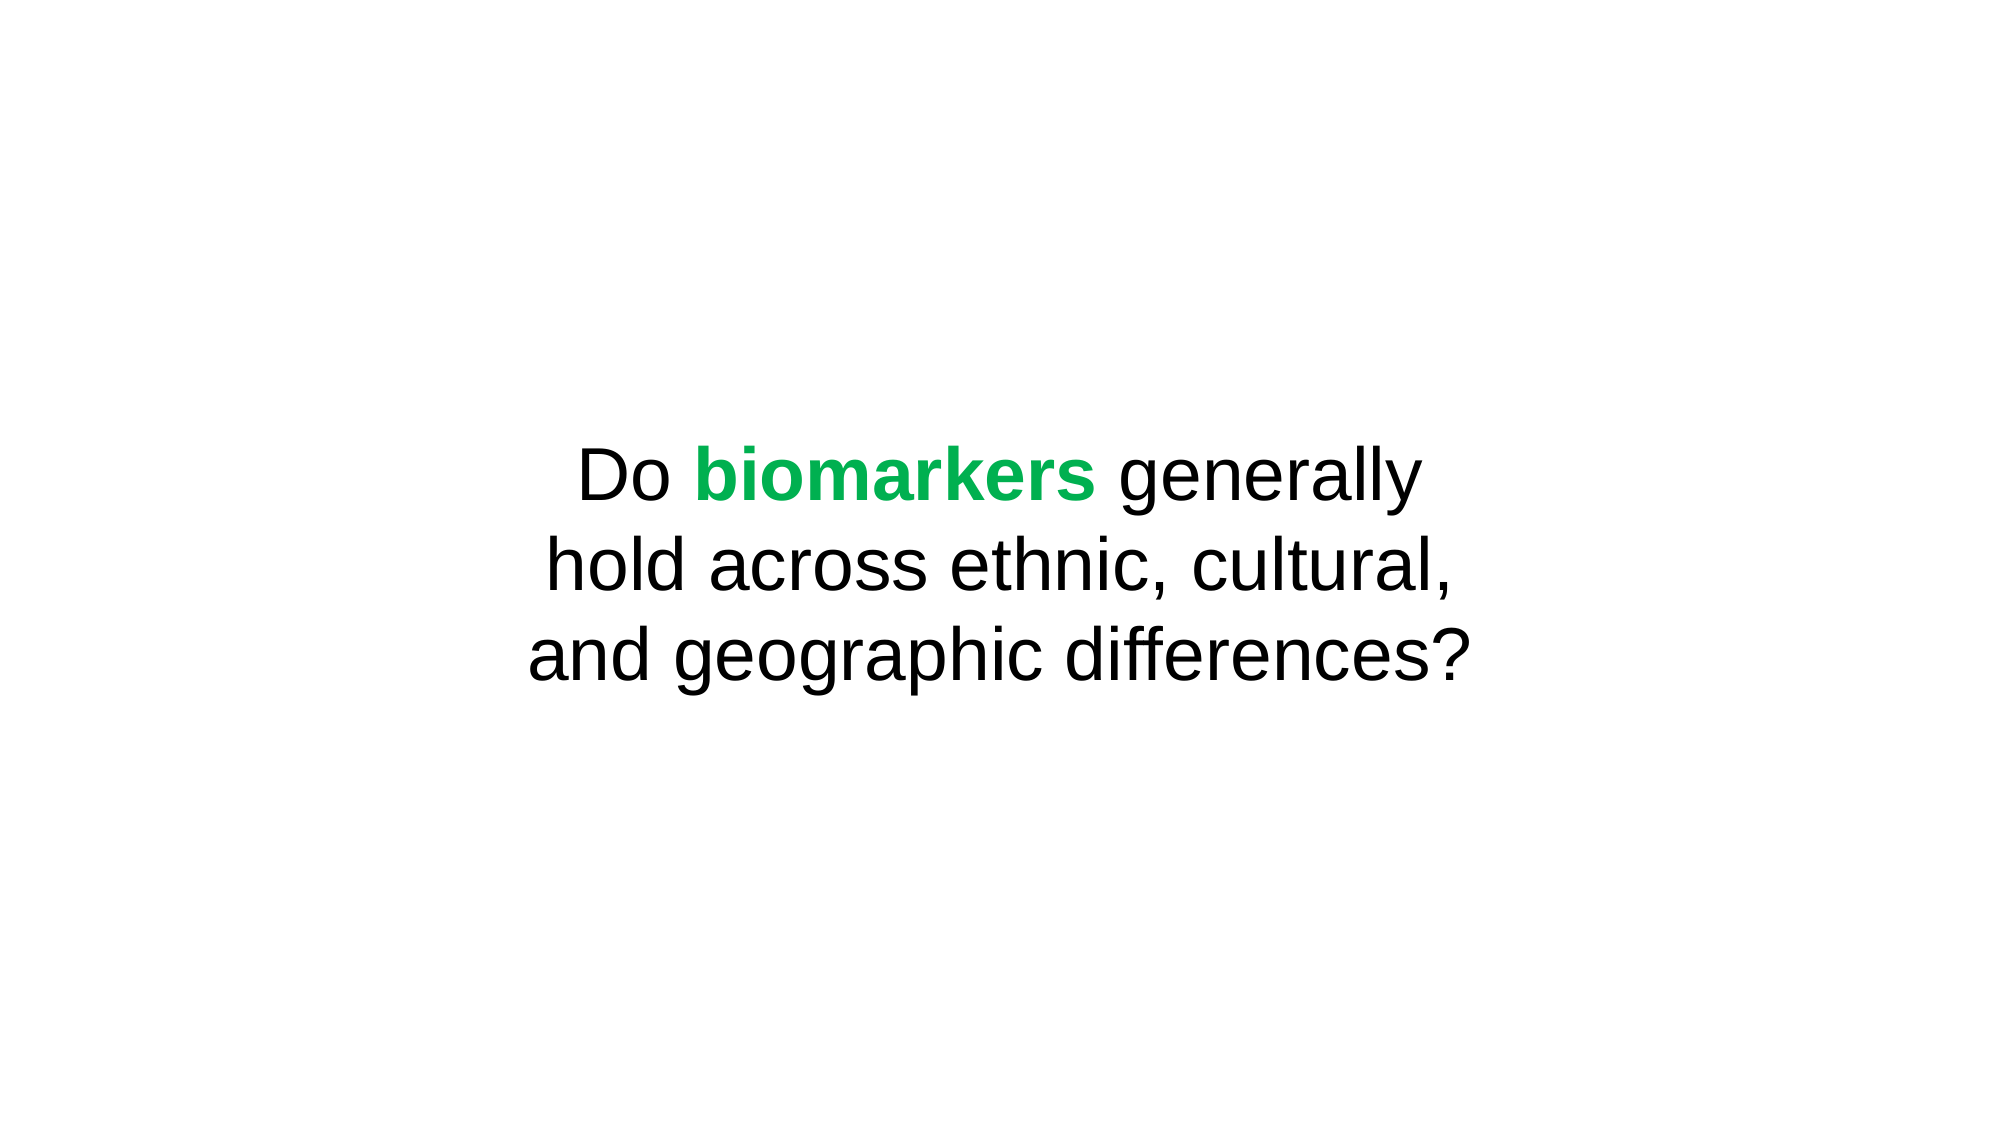

Do biomarkers generally hold across ethnic, cultural, and geographic differences?